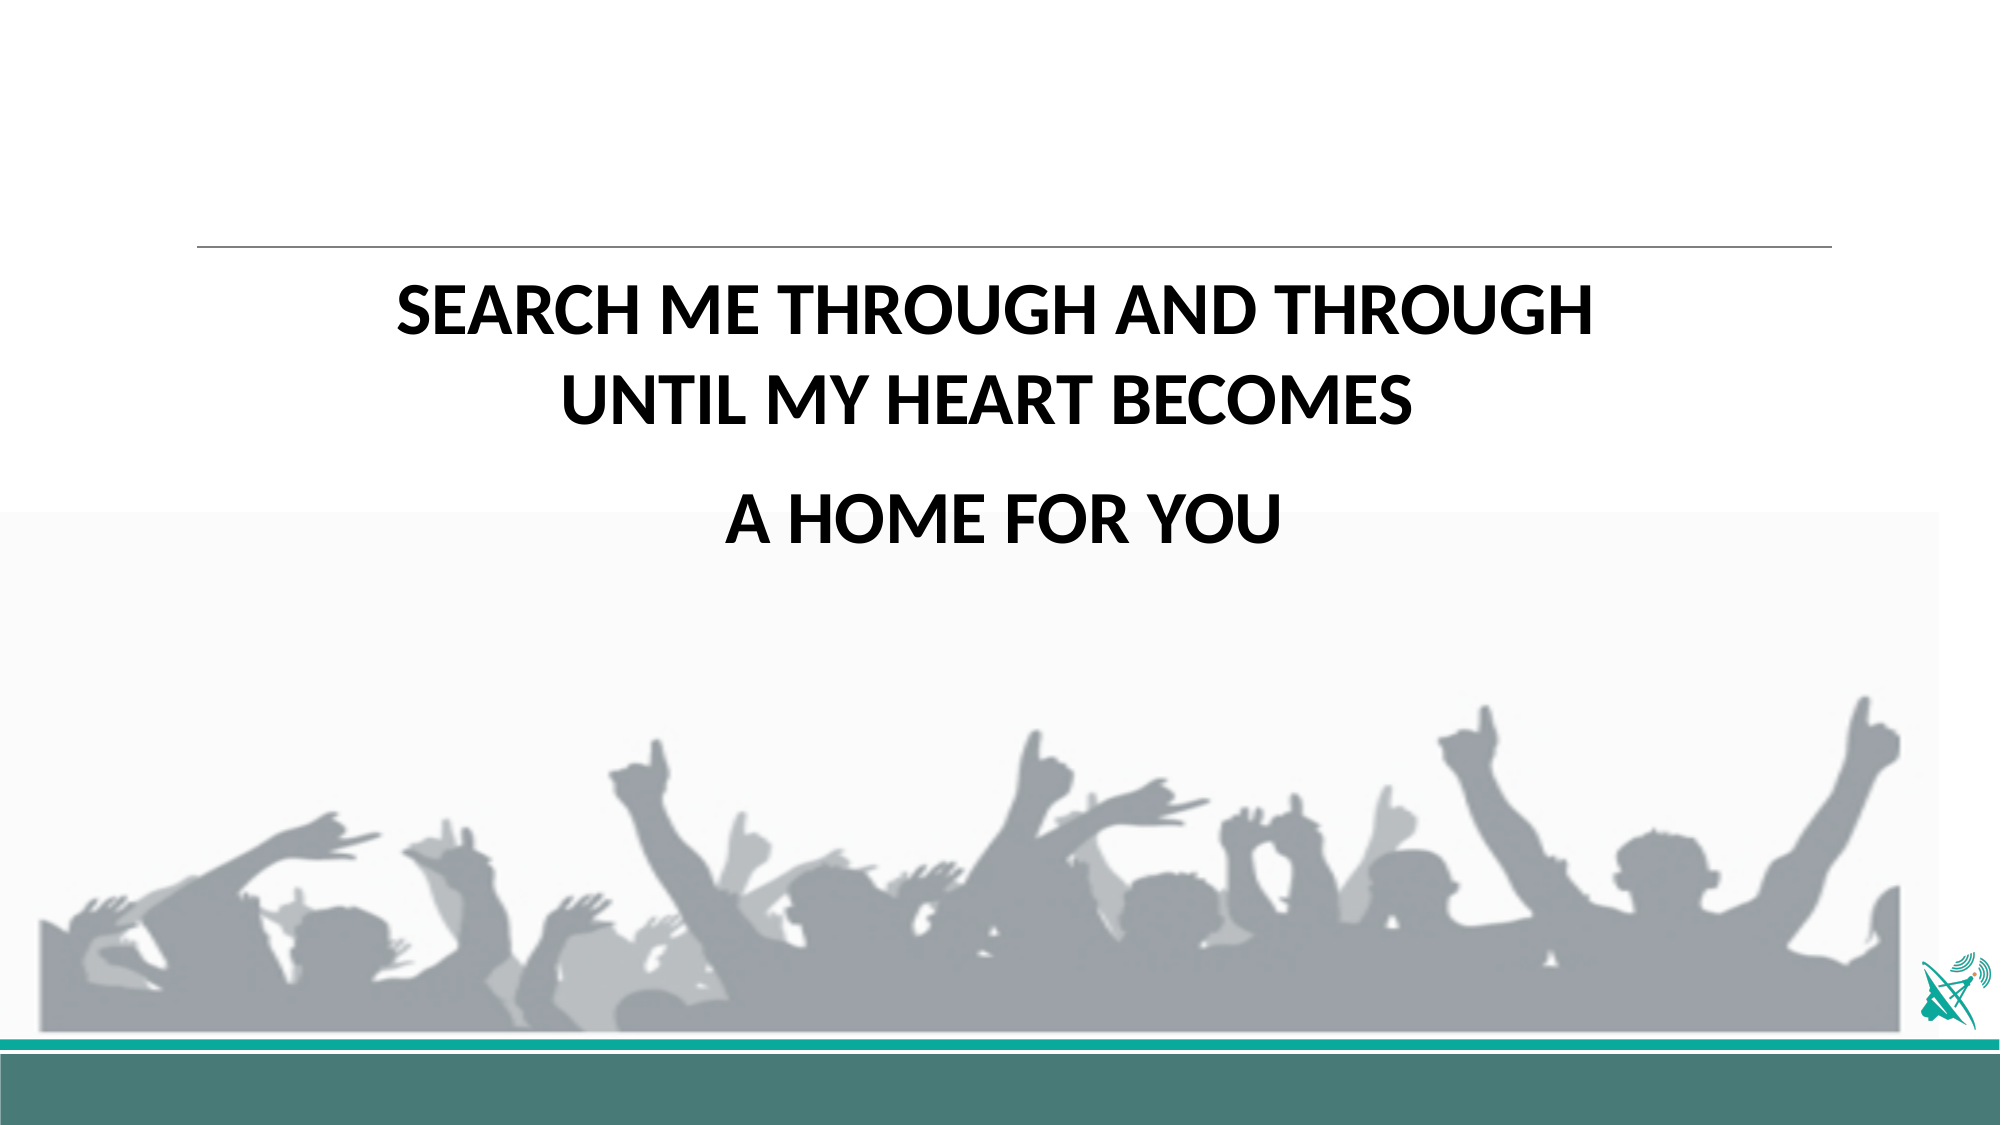

SEARCH ME THROUGH AND THROUGH
UNTIL MY HEART BECOMES
A HOME FOR YOU